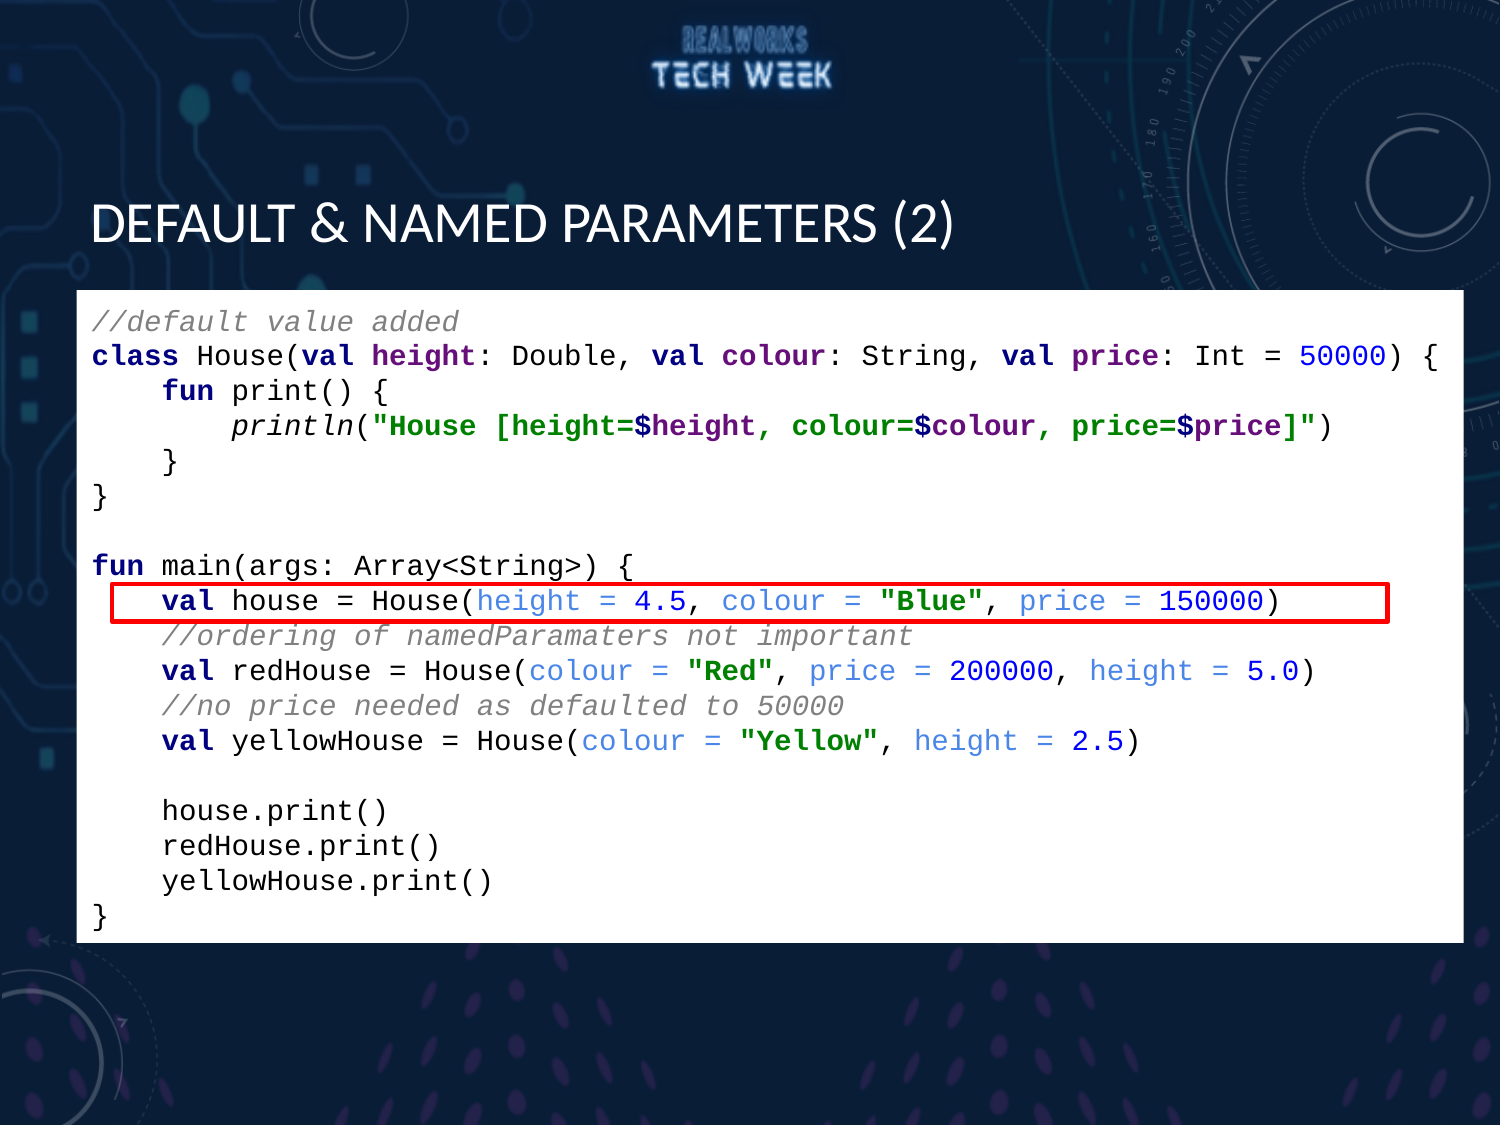

# Default & Named Parameters (2)
//default value added
class House(val height: Double, val colour: String, val price: Int = 50000) {
    fun print() {
        println("House [height=$height, colour=$colour, price=$price]")
    }
}
fun main(args: Array<String>) {
    val house = House(height = 4.5, colour = "Blue", price = 150000)
    //ordering of namedParamaters not important
    val redHouse = House(colour = "Red", price = 200000, height = 5.0)
    //no price needed as defaulted to 50000
    val yellowHouse = House(colour = "Yellow", height = 2.5)
    house.print()
    redHouse.print()
    yellowHouse.print()
}